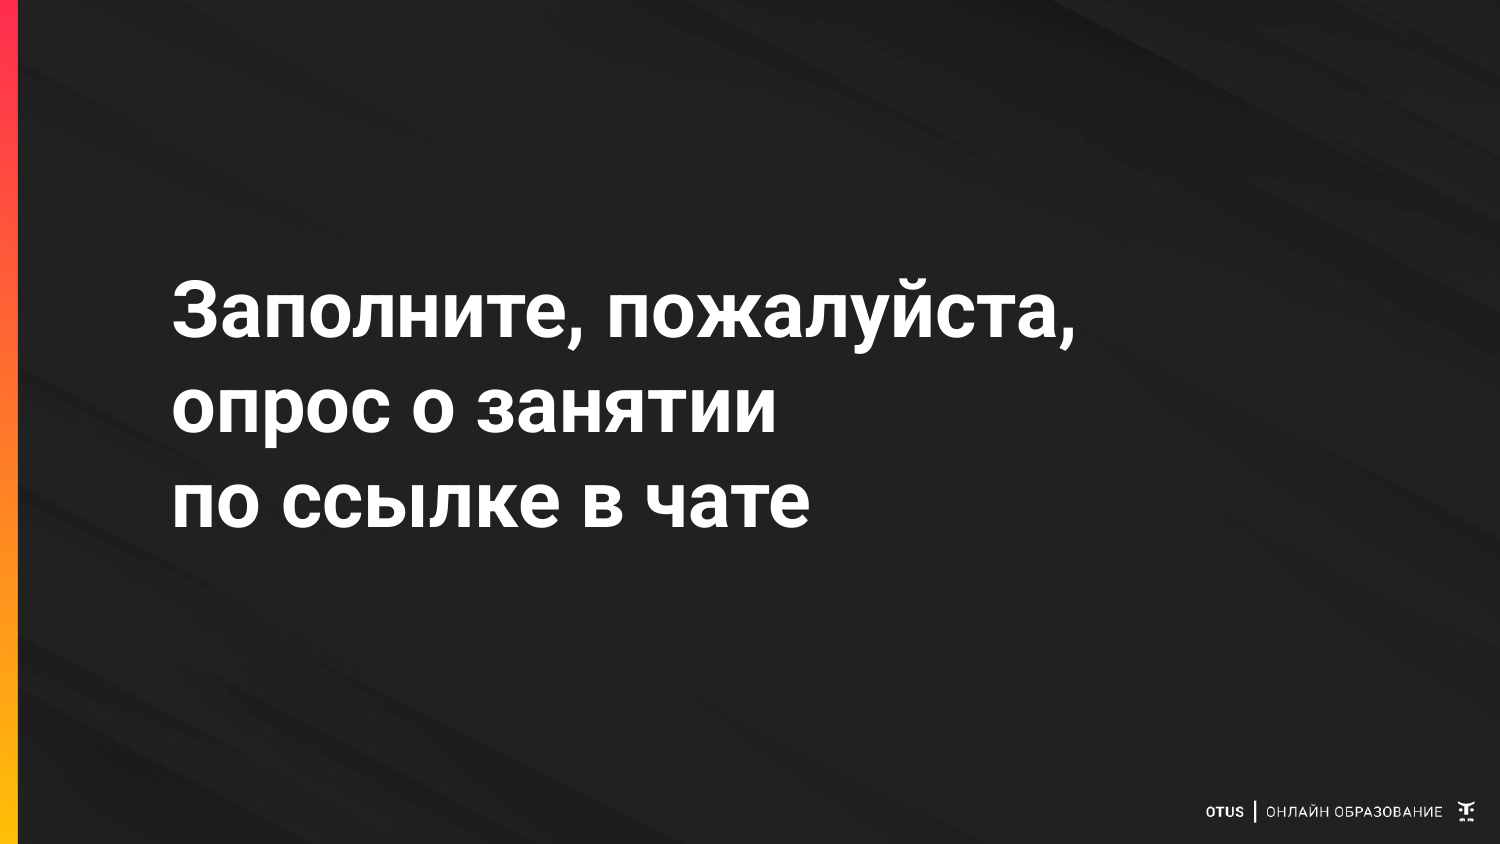

# Заполните, пожалуйста,
опрос о занятии
по ссылке в чате